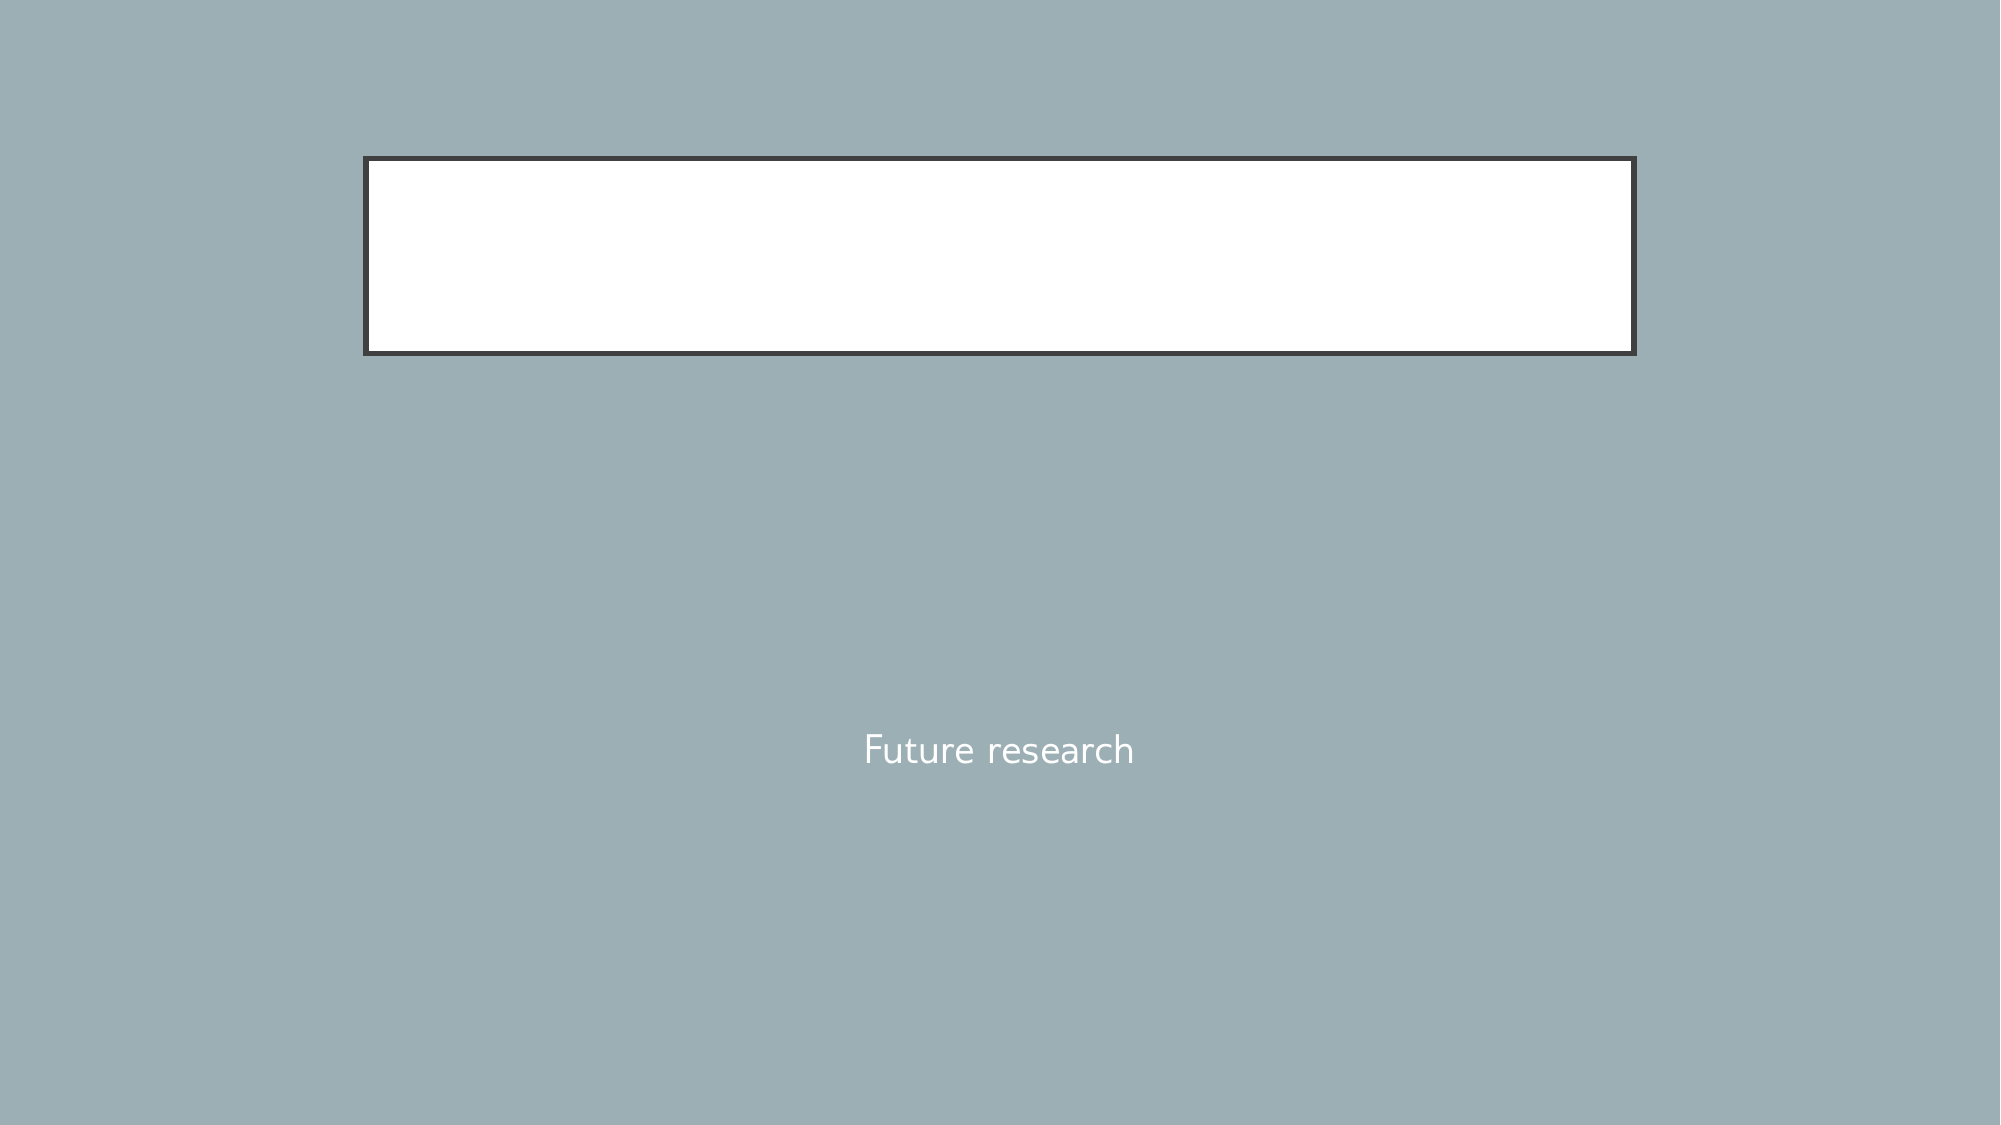

# Semantic Coherence & Exclusivity
Future research